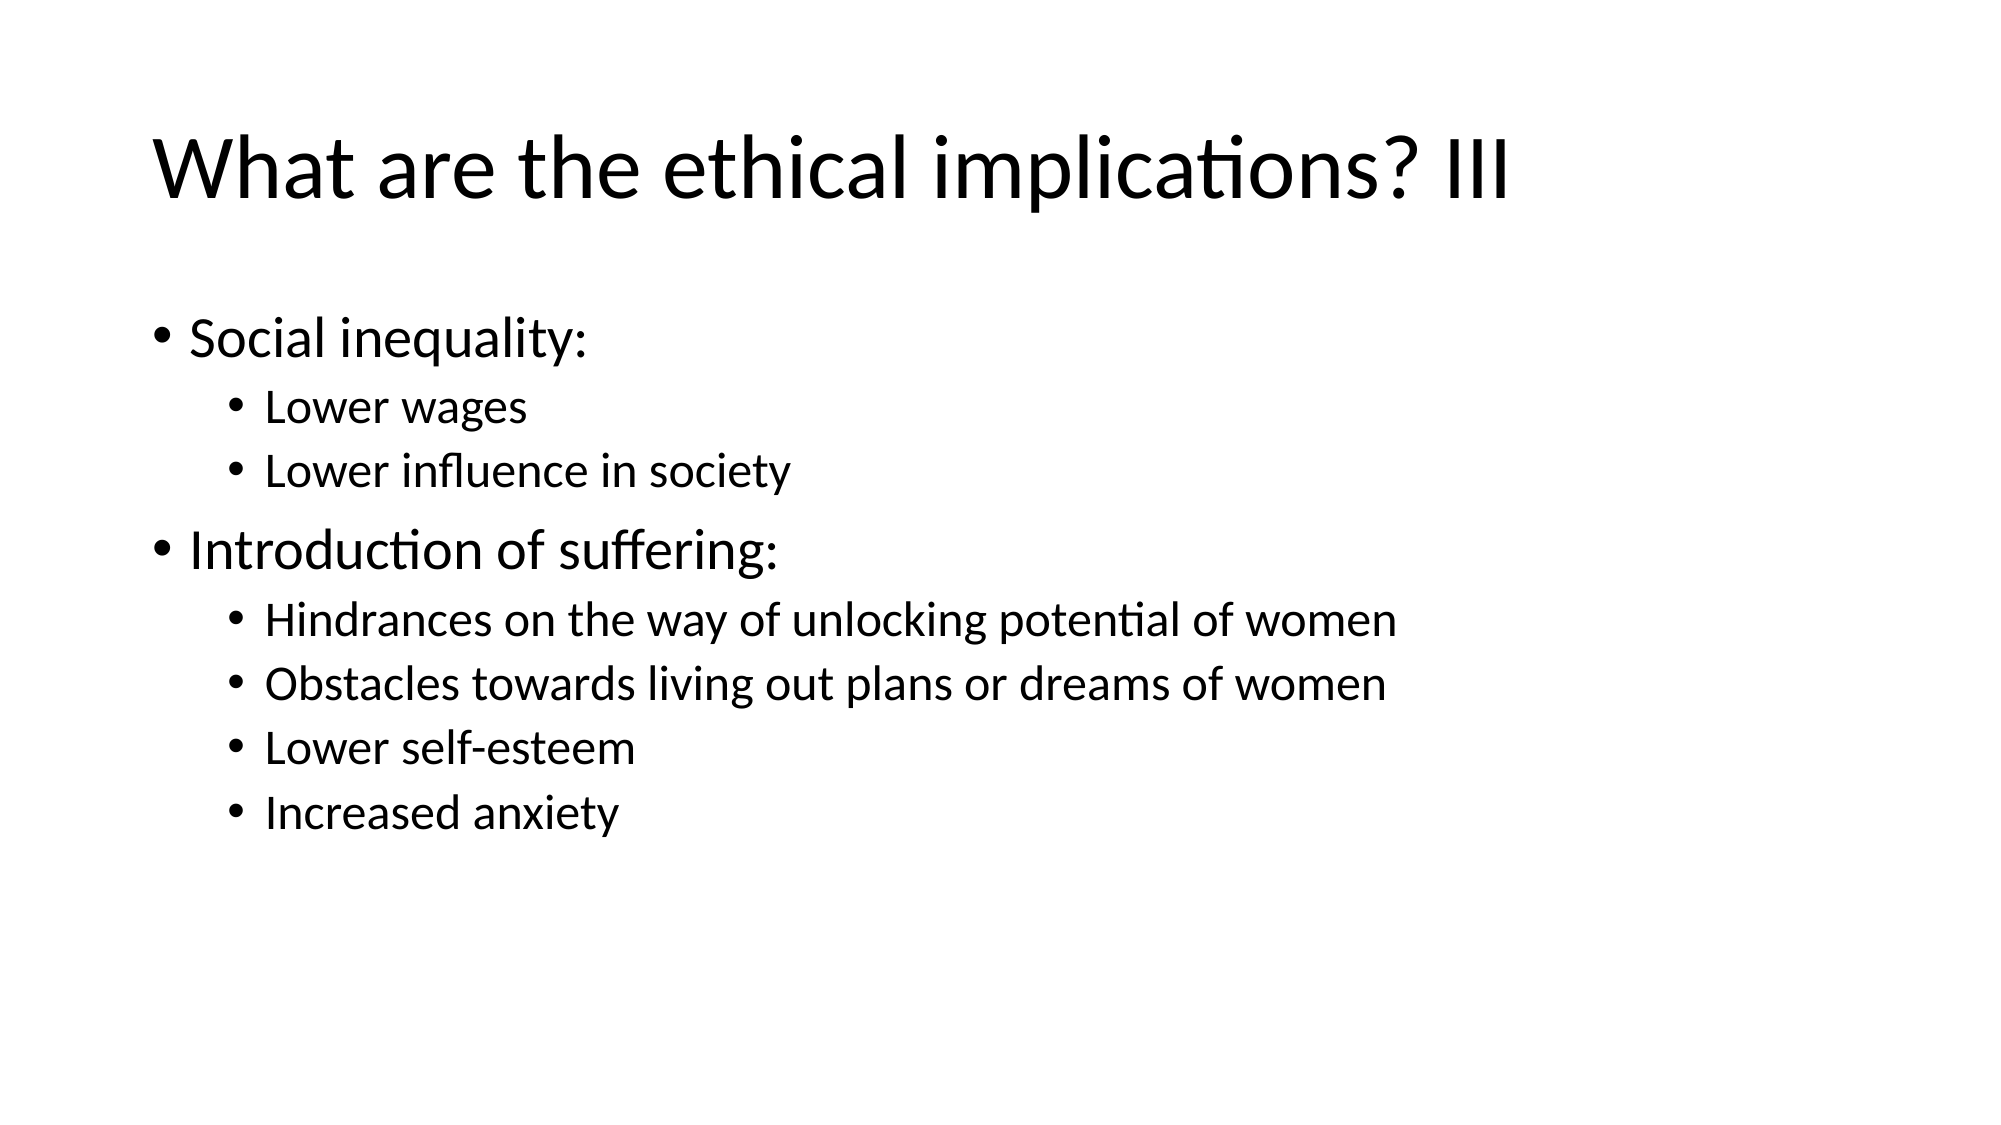

# What are the ethical implications? III
Social inequality:
Lower wages
Lower influence in society
Introduction of suffering:
Hindrances on the way of unlocking potential of women
Obstacles towards living out plans or dreams of women
Lower self-esteem
Increased anxiety